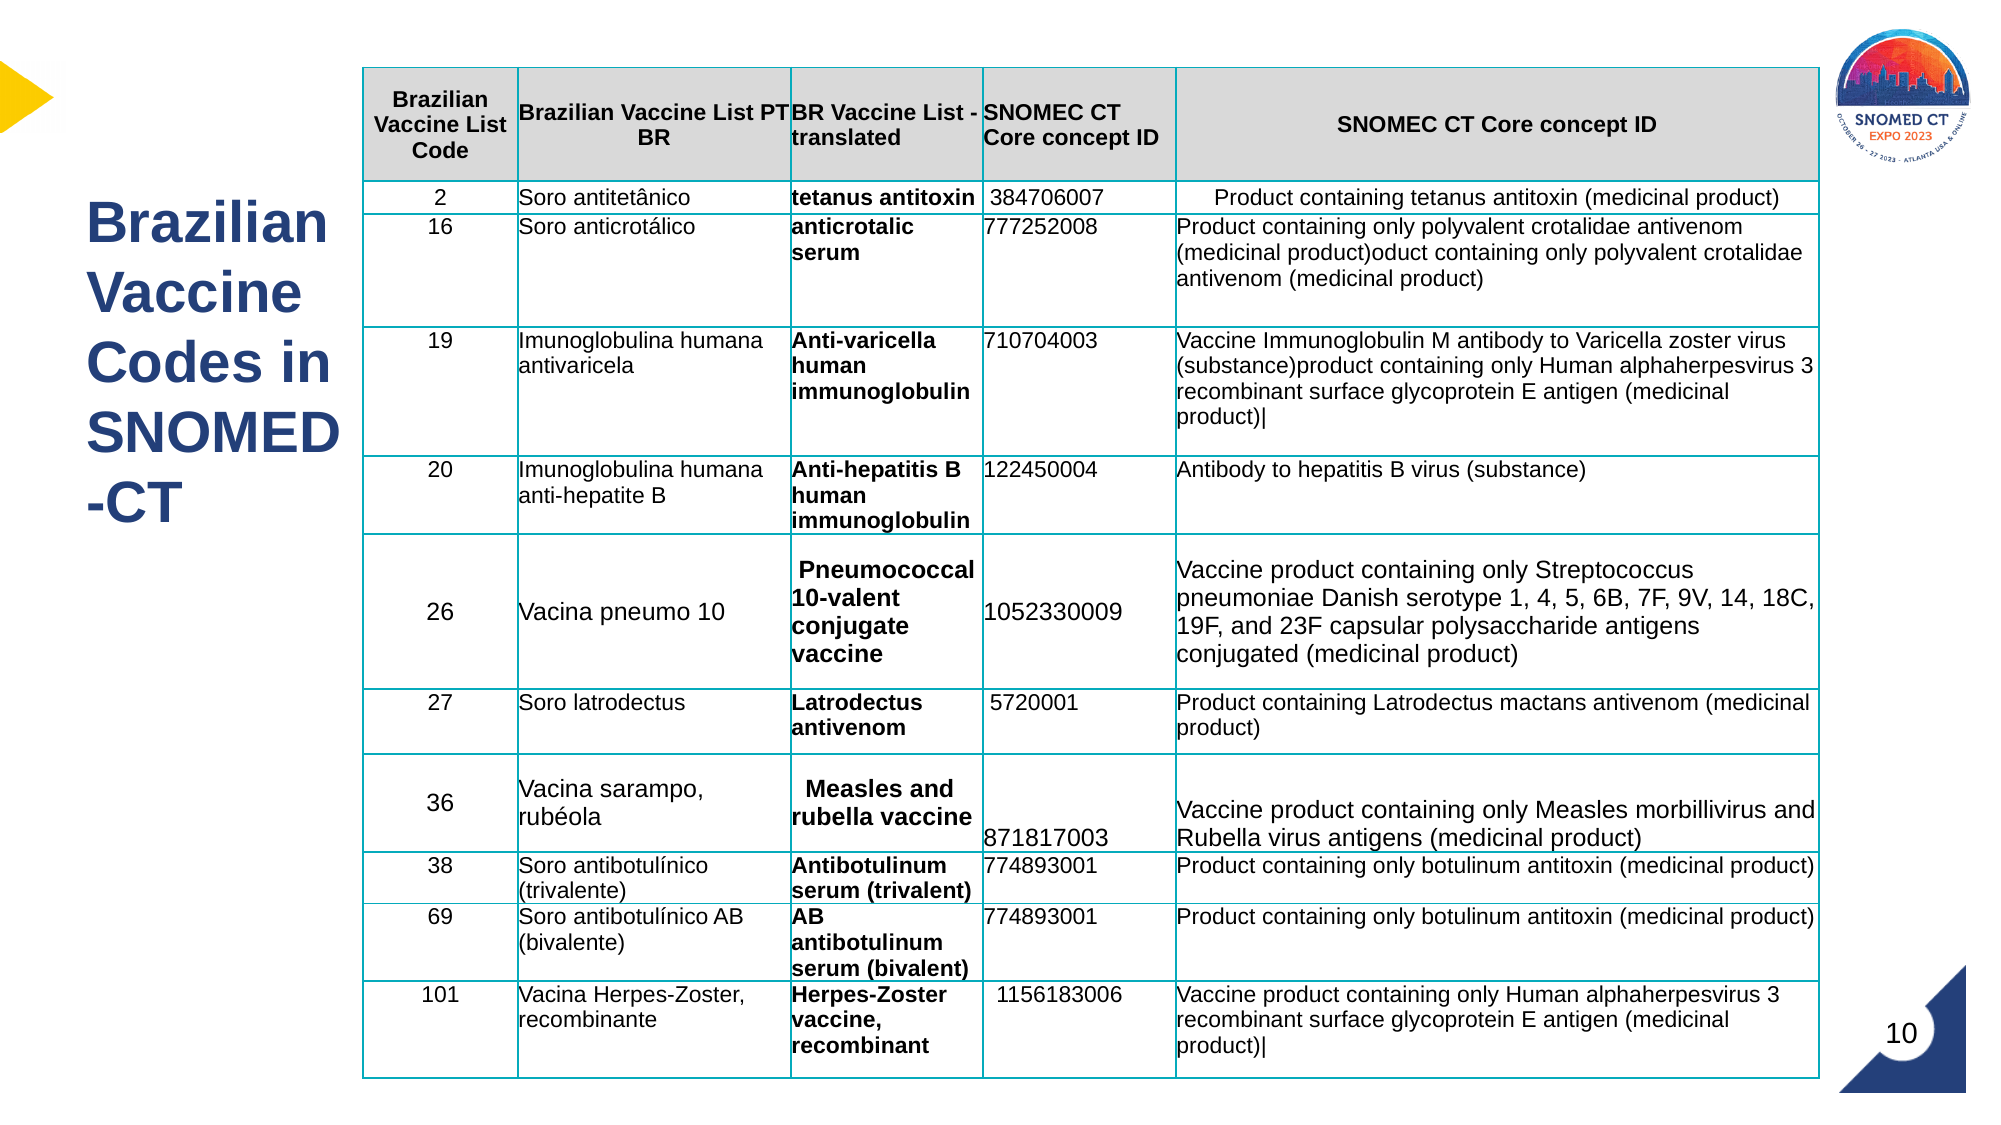

| Brazilian Vaccine List Code | Brazilian Vaccine List PT BR | BR Vaccine List - translated | SNOMEC CT Core concept ID | SNOMEC CT Core concept ID |
| --- | --- | --- | --- | --- |
| 2 | Soro antitetânico | tetanus antitoxin | 384706007 | Product containing tetanus antitoxin (medicinal product) |
| 16 | Soro anticrotálico | anticrotalic serum | 777252008 | Product containing only polyvalent crotalidae antivenom (medicinal product)oduct containing only polyvalent crotalidae antivenom (medicinal product) |
| 19 | Imunoglobulina humana antivaricela | Anti-varicella human immunoglobulin | 710704003 | Vaccine Immunoglobulin M antibody to Varicella zoster virus (substance)product containing only Human alphaherpesvirus 3 recombinant surface glycoprotein E antigen (medicinal product)| |
| 20 | Imunoglobulina humana anti-hepatite B | Anti-hepatitis B human immunoglobulin | 122450004 | Antibody to hepatitis B virus (substance) |
| 26 | Vacina pneumo 10 | Pneumococcal 10-valent conjugate vaccine | 1052330009 | Vaccine product containing only Streptococcus pneumoniae Danish serotype 1, 4, 5, 6B, 7F, 9V, 14, 18C, 19F, and 23F capsular polysaccharide antigens conjugated (medicinal product) |
| 27 | Soro latrodectus | Latrodectus antivenom | 5720001 | Product containing Latrodectus mactans antivenom (medicinal product) |
| 36 | Vacina sarampo, rubéola | Measles and rubella vaccine | 871817003 | Vaccine product containing only Measles morbillivirus and Rubella virus antigens (medicinal product) |
| 38 | Soro antibotulínico (trivalente) | Antibotulinum serum (trivalent) | 774893001 | Product containing only botulinum antitoxin (medicinal product) |
| 69 | Soro antibotulínico AB (bivalente) | AB antibotulinum serum (bivalent) | 774893001 | Product containing only botulinum antitoxin (medicinal product) |
| 101 | Vacina Herpes-Zoster, recombinante | Herpes-Zoster vaccine, recombinant | 1156183006 | Vaccine product containing only Human alphaherpesvirus 3 recombinant surface glycoprotein E antigen (medicinal product)| |
# Brazilian Vaccine Codes in SNOMED-CT